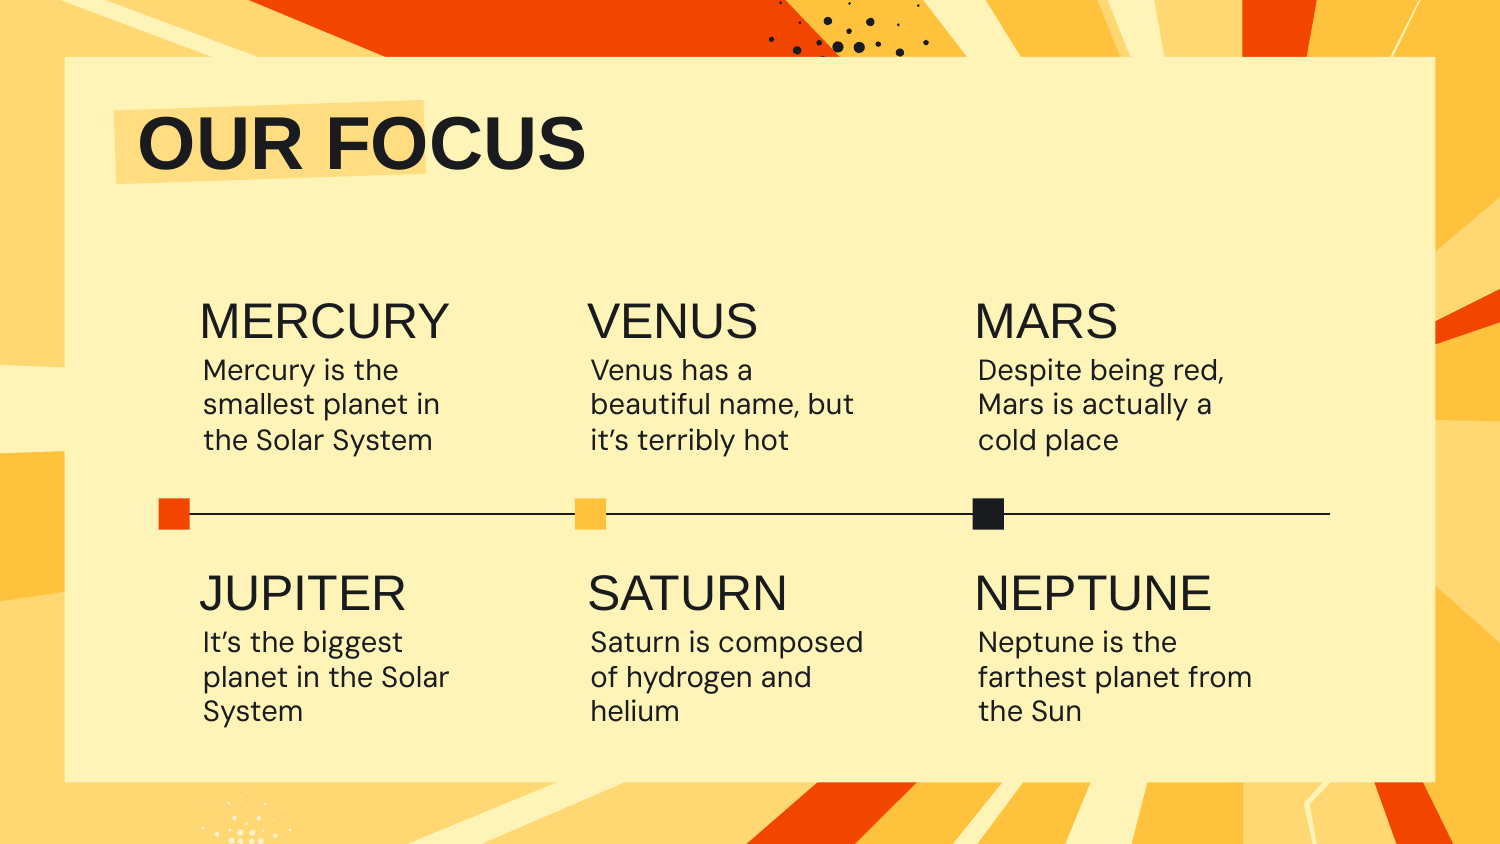

# OUR FOCUS

MERCURY
VENUS
MARS
Mercury is the smallest planet in the Solar System
Venus has a beautiful name, but it’s terribly hot
Despite being red, Mars is actually a cold place

JUPITER
SATURN
NEPTUNE
It’s the biggest planet in the Solar System
Saturn is composed of hydrogen and helium
Neptune is the farthest planet from the Sun